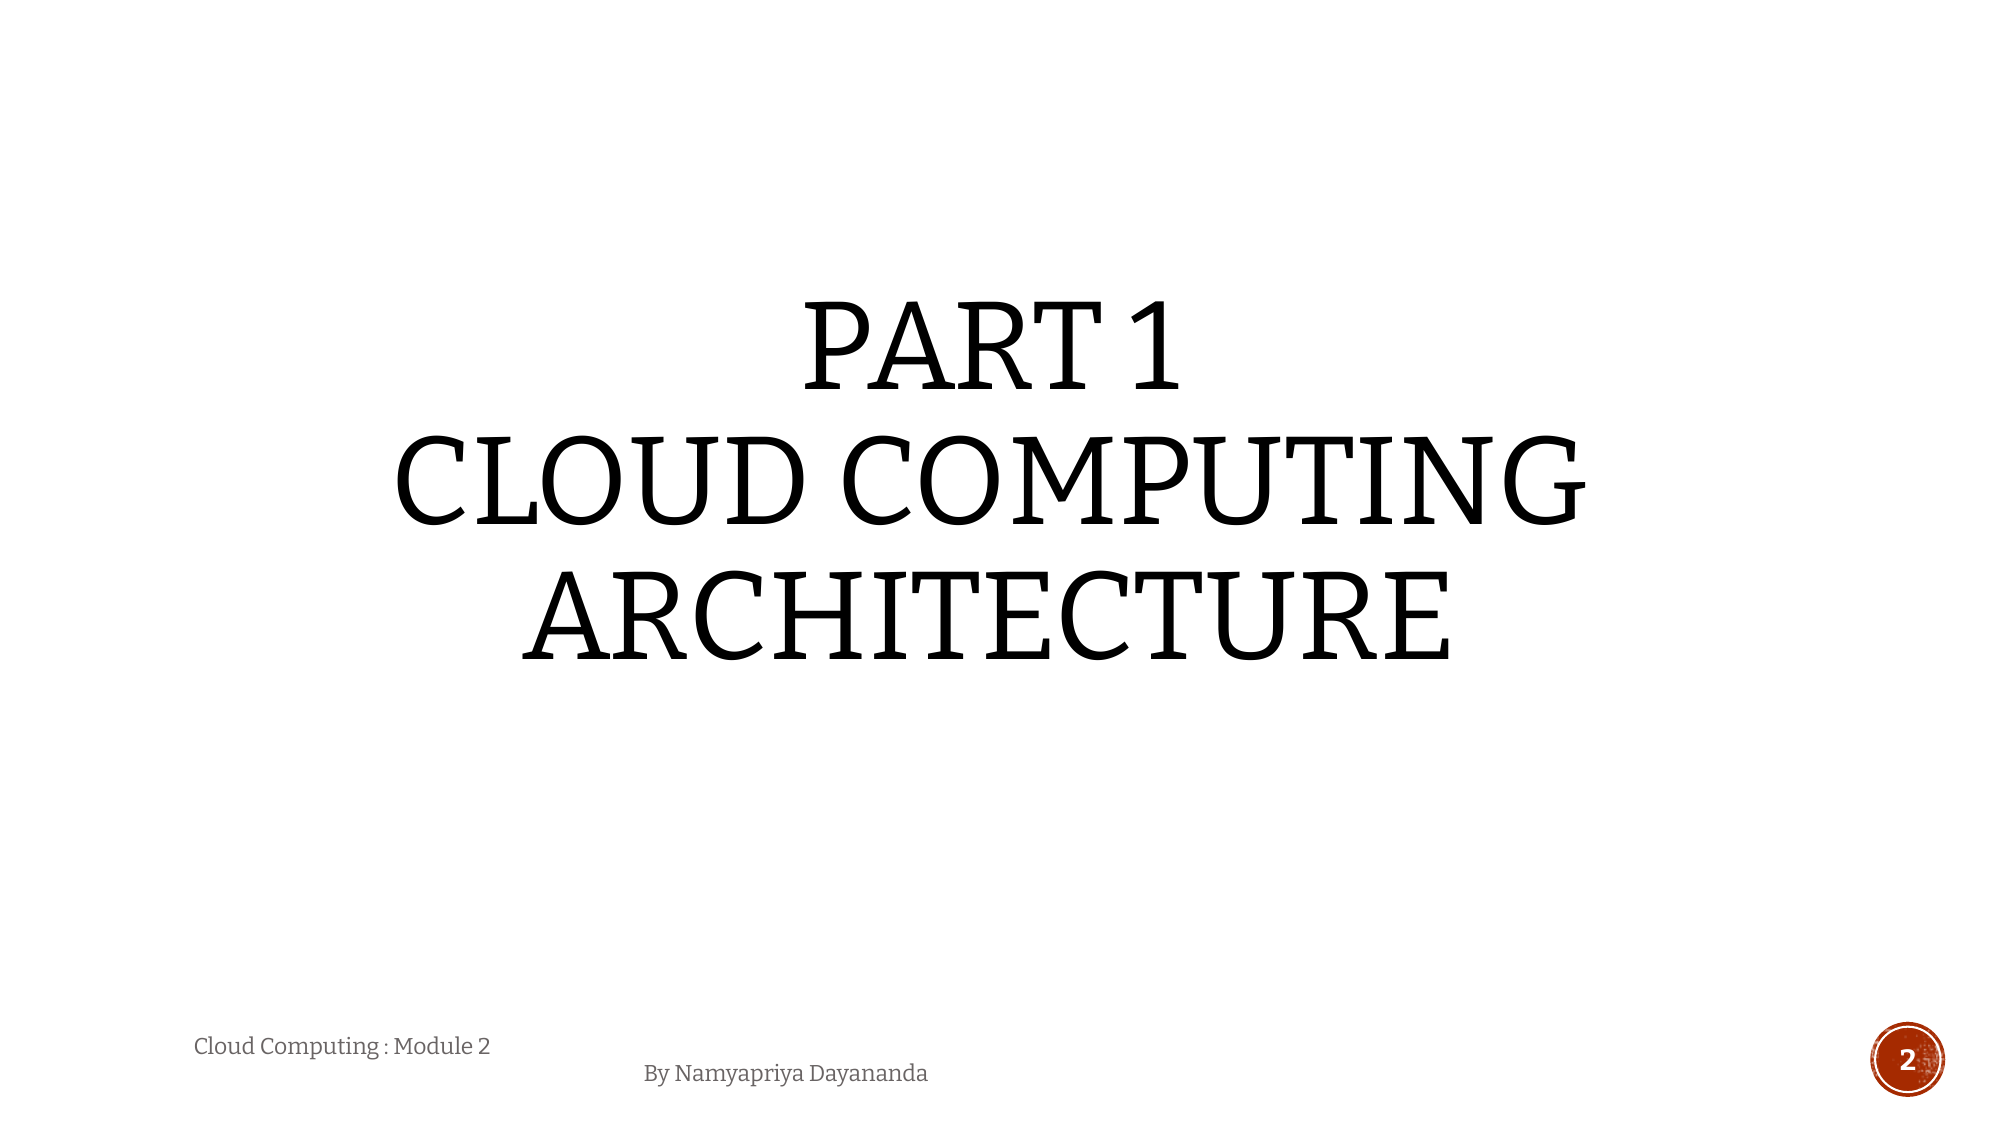

Part 1
CLOUD COMPUTING ARCHITECTURE
Cloud Computing : Module 2                                                   										By Namyapriya Dayananda
2